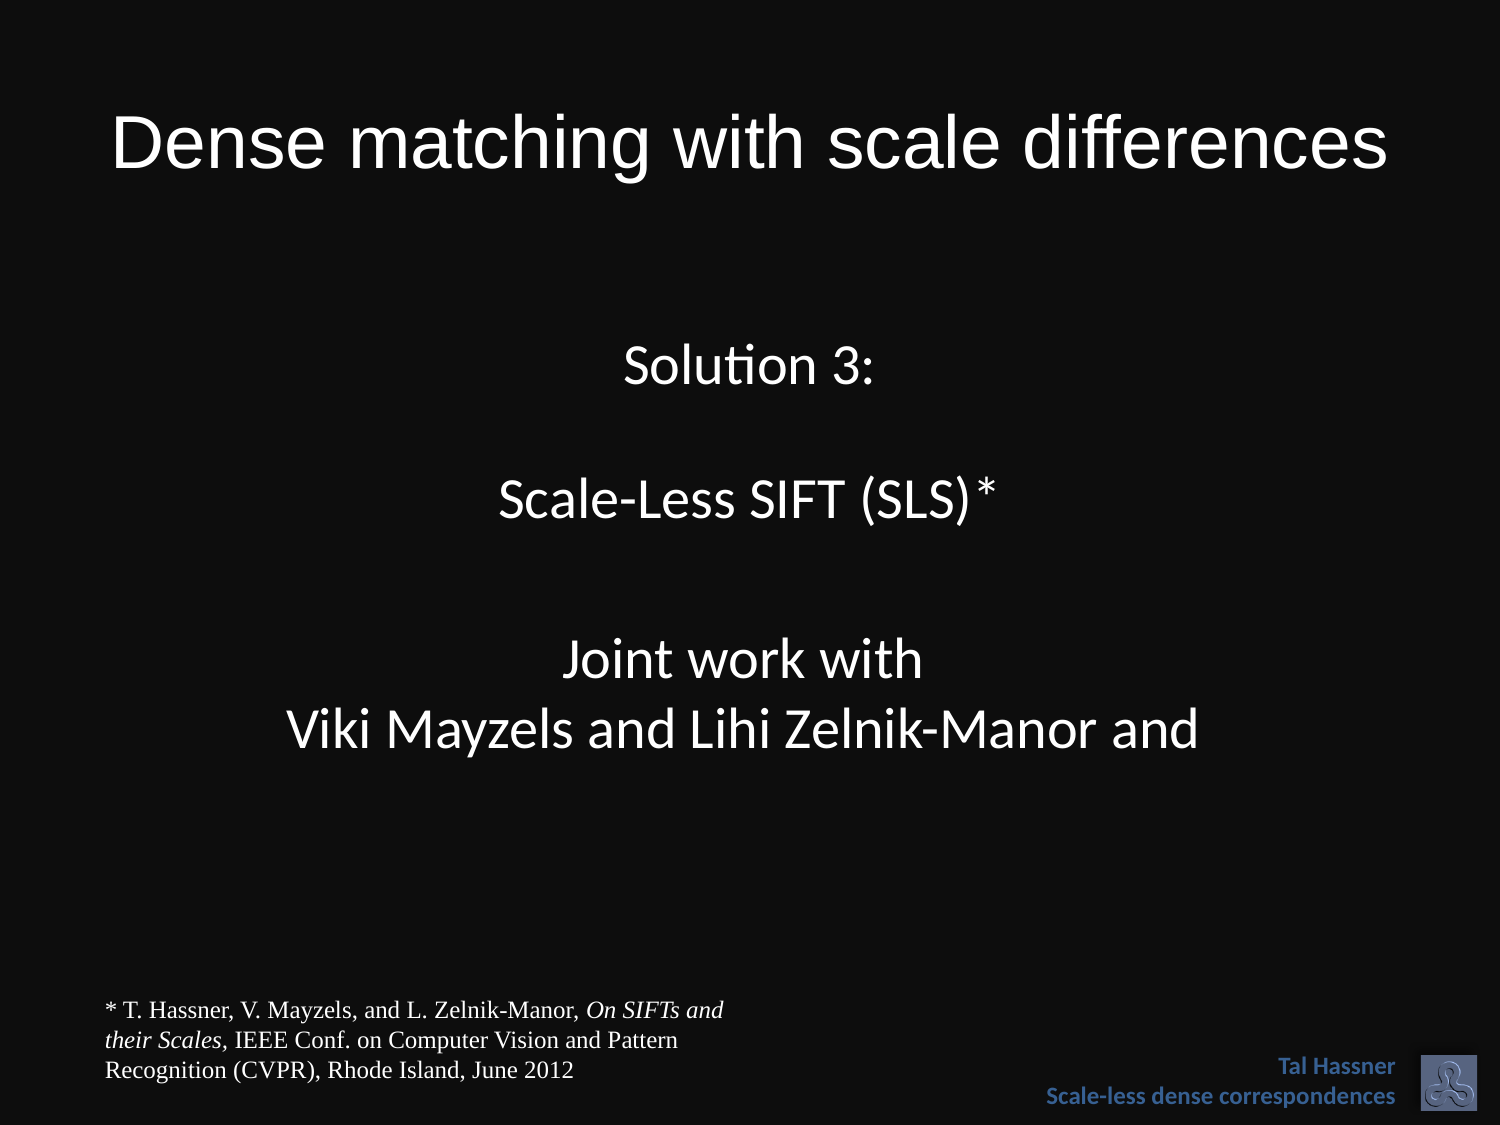

# Dense matching with scale differences
Solution 3:
Scale-Less SIFT (SLS)*
Joint work with
Viki Mayzels and Lihi Zelnik-Manor and
* T. Hassner, V. Mayzels, and L. Zelnik-Manor, On SIFTs and their Scales, IEEE Conf. on Computer Vision and Pattern Recognition (CVPR), Rhode Island, June 2012